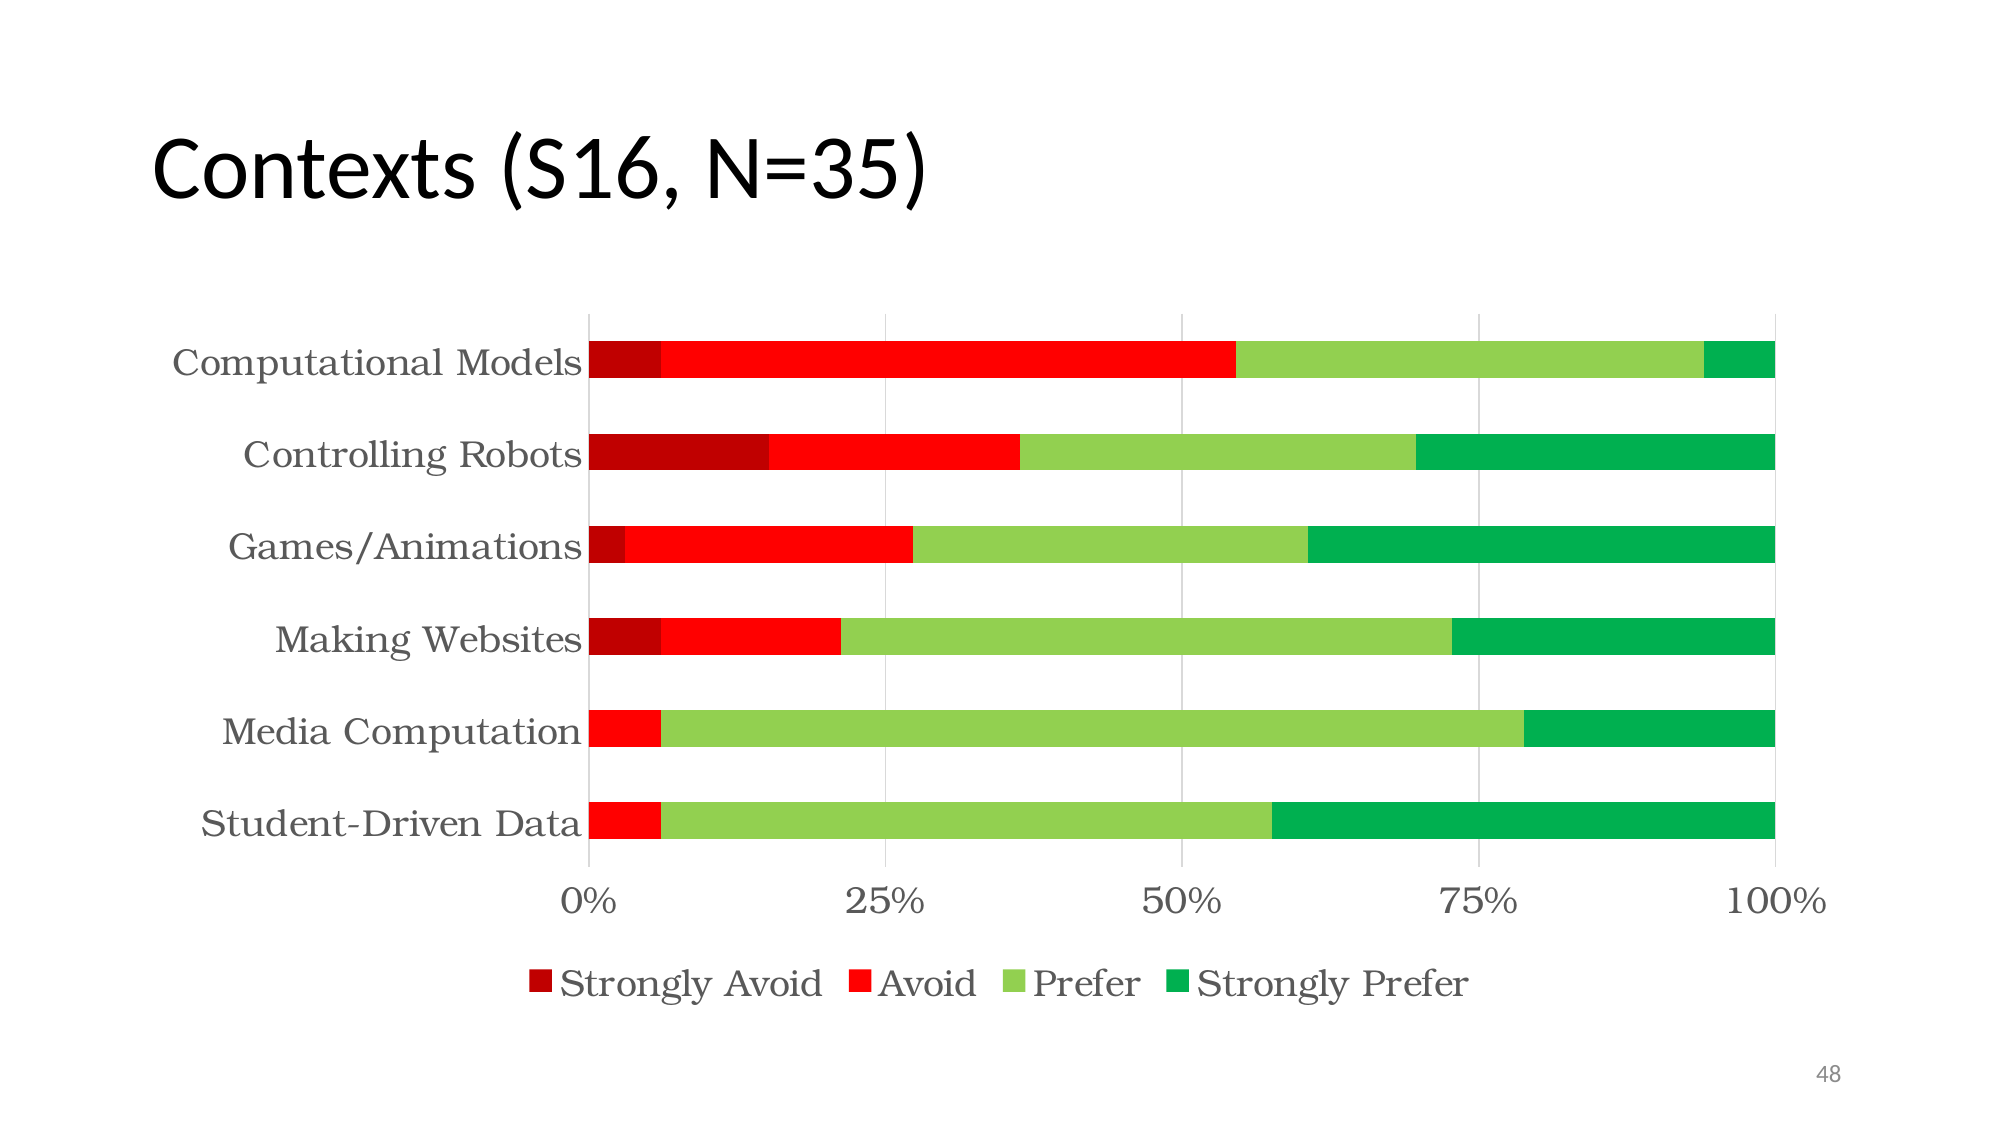

# Contexts (S16, N=35)

### Chart

| Category | Strongly Avoid | Avoid | Prefer | Strongly Prefer |
|---|---|---|---|---|
| Student-Driven Data | 0.0 | 2.0 | 17.0 | 14.0 |
| Media Computation | 0.0 | 2.0 | 24.0 | 7.0 |
| Making Websites | 2.0 | 5.0 | 17.0 | 9.0 |
| Games/Animations | 1.0 | 8.0 | 11.0 | 13.0 |
| Controlling Robots | 5.0 | 7.0 | 11.0 | 10.0 |
| Computational Models | 2.0 | 16.0 | 13.0 | 2.0 |
48